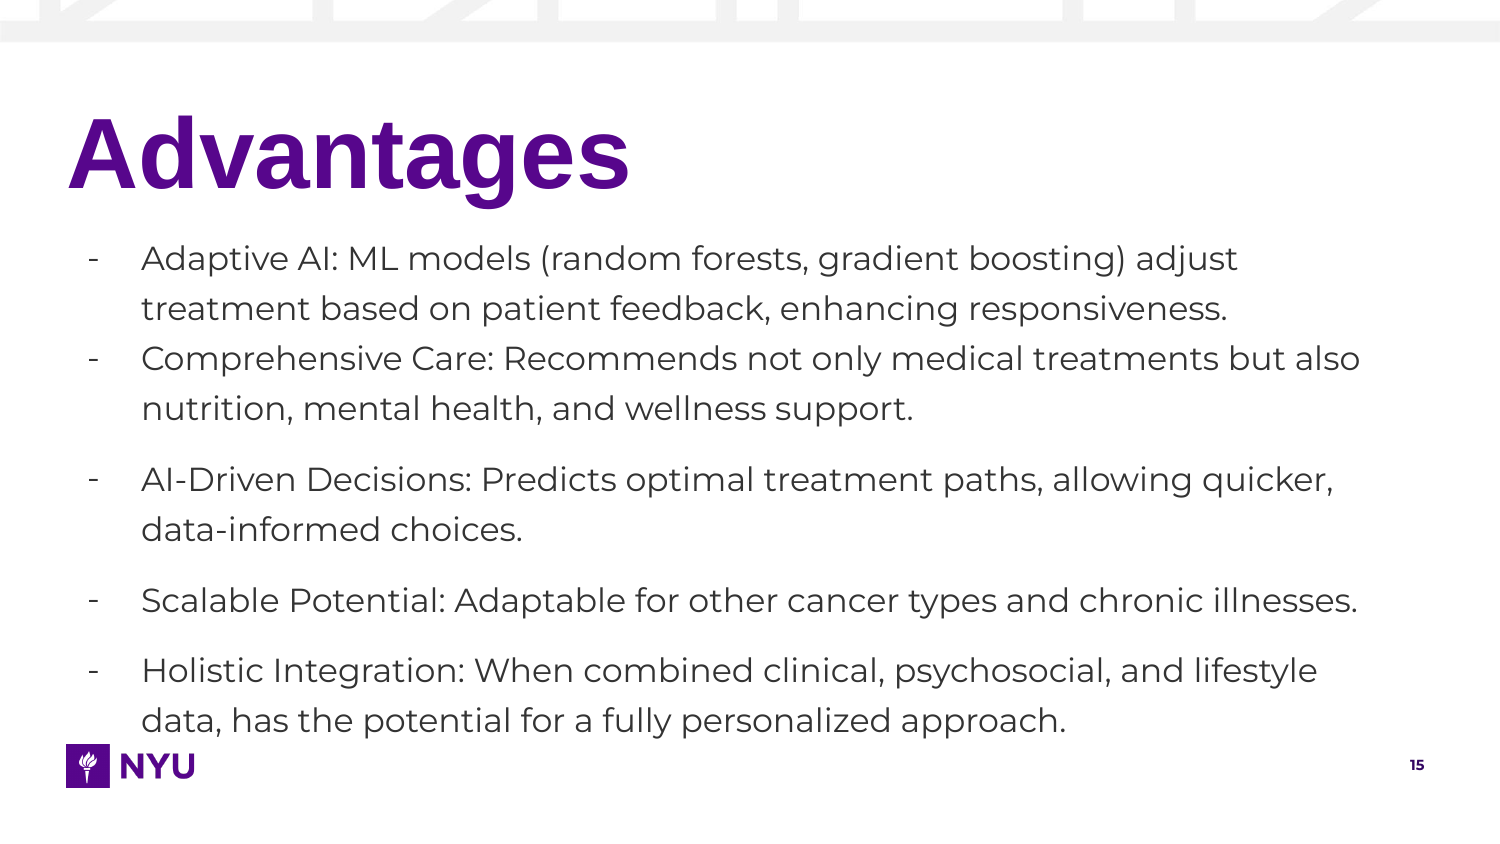

# Advantages

Adaptive AI: ML models (random forests, gradient boosting) adjust treatment based on patient feedback, enhancing responsiveness.
Comprehensive Care: Recommends not only medical treatments but also nutrition, mental health, and wellness support.
AI-Driven Decisions: Predicts optimal treatment paths, allowing quicker, data-informed choices.
Scalable Potential: Adaptable for other cancer types and chronic illnesses.
Holistic Integration: When combined clinical, psychosocial, and lifestyle data, has the potential for a fully personalized approach.